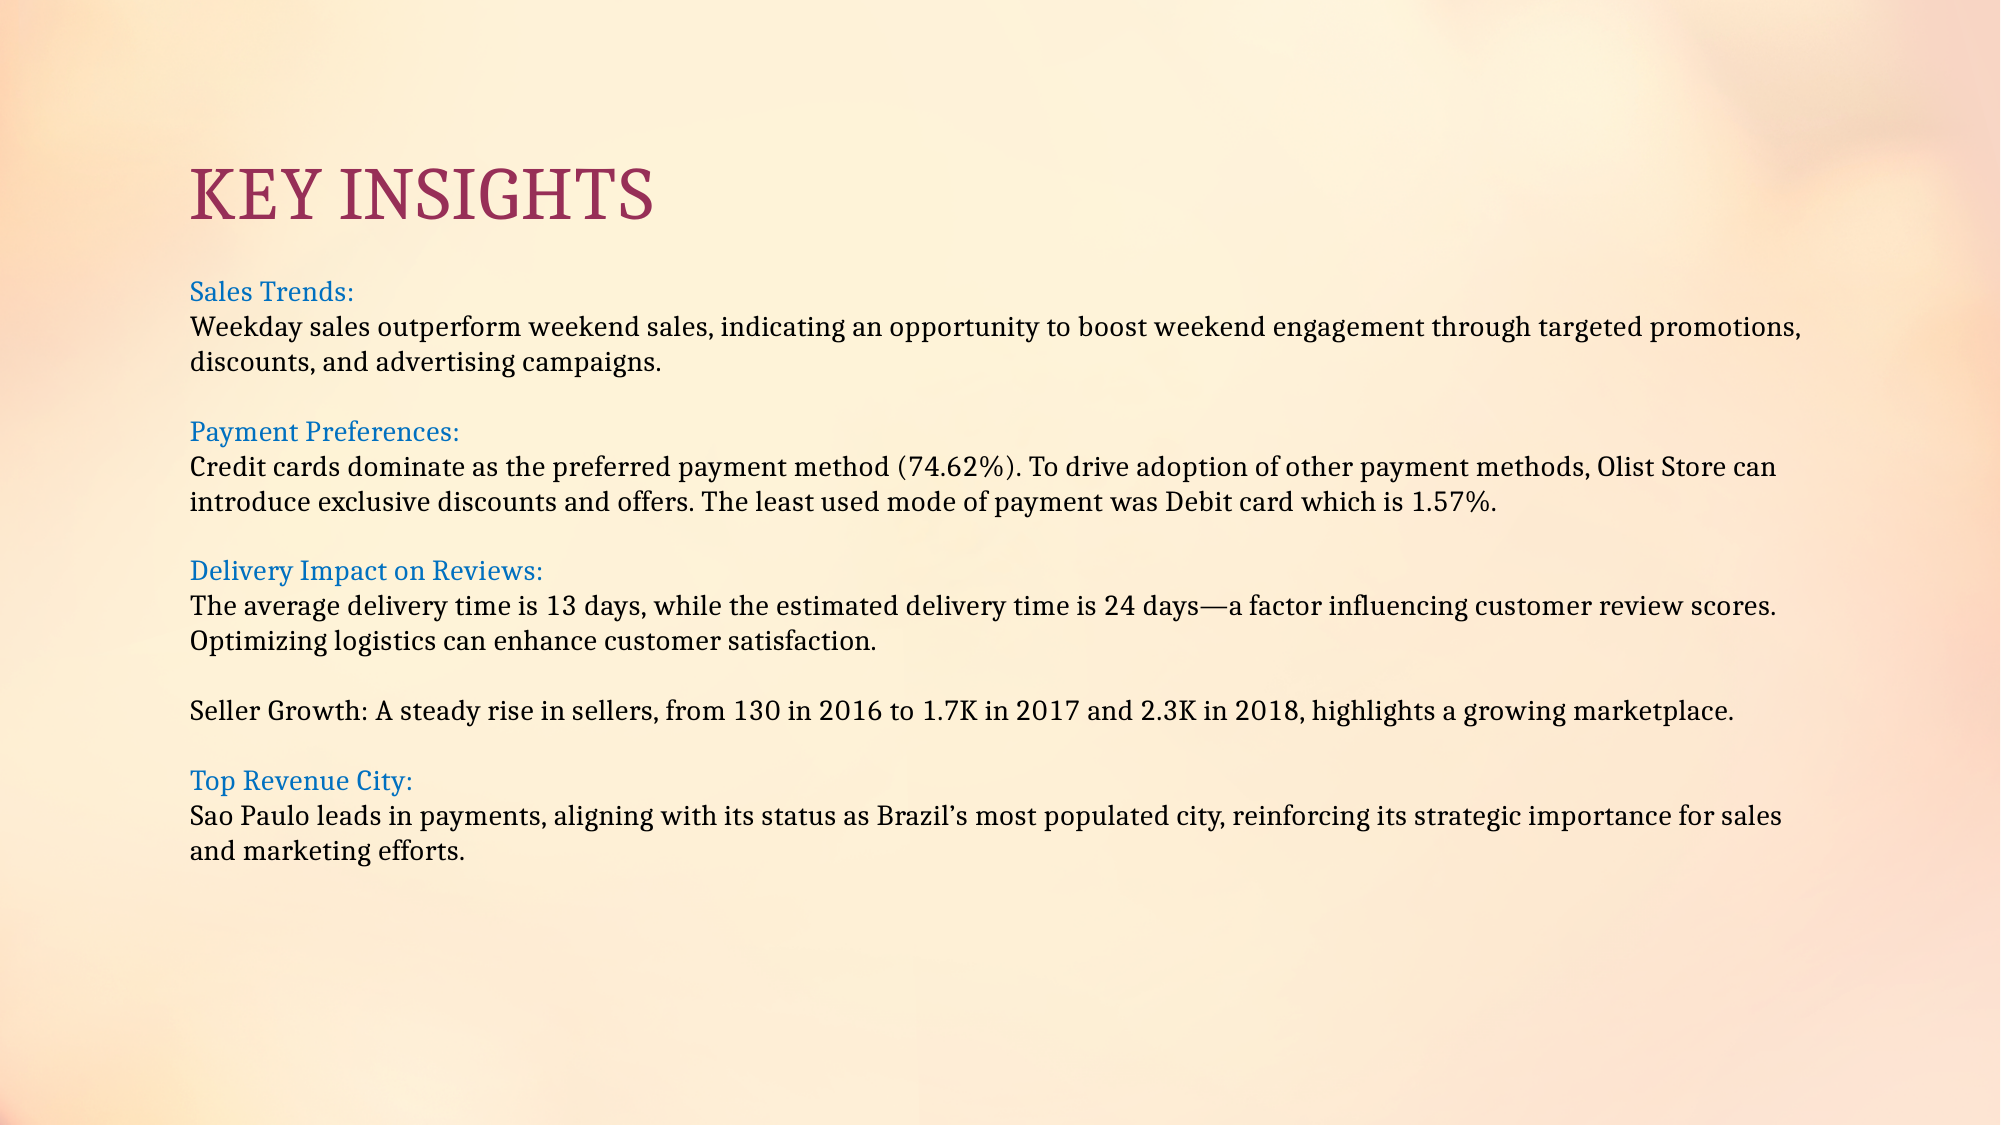

# KEY INSIGHTS
Sales Trends:
Weekday sales outperform weekend sales, indicating an opportunity to boost weekend engagement through targeted promotions, discounts, and advertising campaigns.

Payment Preferences:
Credit cards dominate as the preferred payment method (74.62%). To drive adoption of other payment methods, Olist Store can introduce exclusive discounts and offers. The least used mode of payment was Debit card which is 1.57%.

Delivery Impact on Reviews:
The average delivery time is 13 days, while the estimated delivery time is 24 days—a factor influencing customer review scores. Optimizing logistics can enhance customer satisfaction.

Seller Growth: A steady rise in sellers, from 130 in 2016 to 1.7K in 2017 and 2.3K in 2018, highlights a growing marketplace.

Top Revenue City:
Sao Paulo leads in payments, aligning with its status as Brazil’s most populated city, reinforcing its strategic importance for sales and marketing efforts.